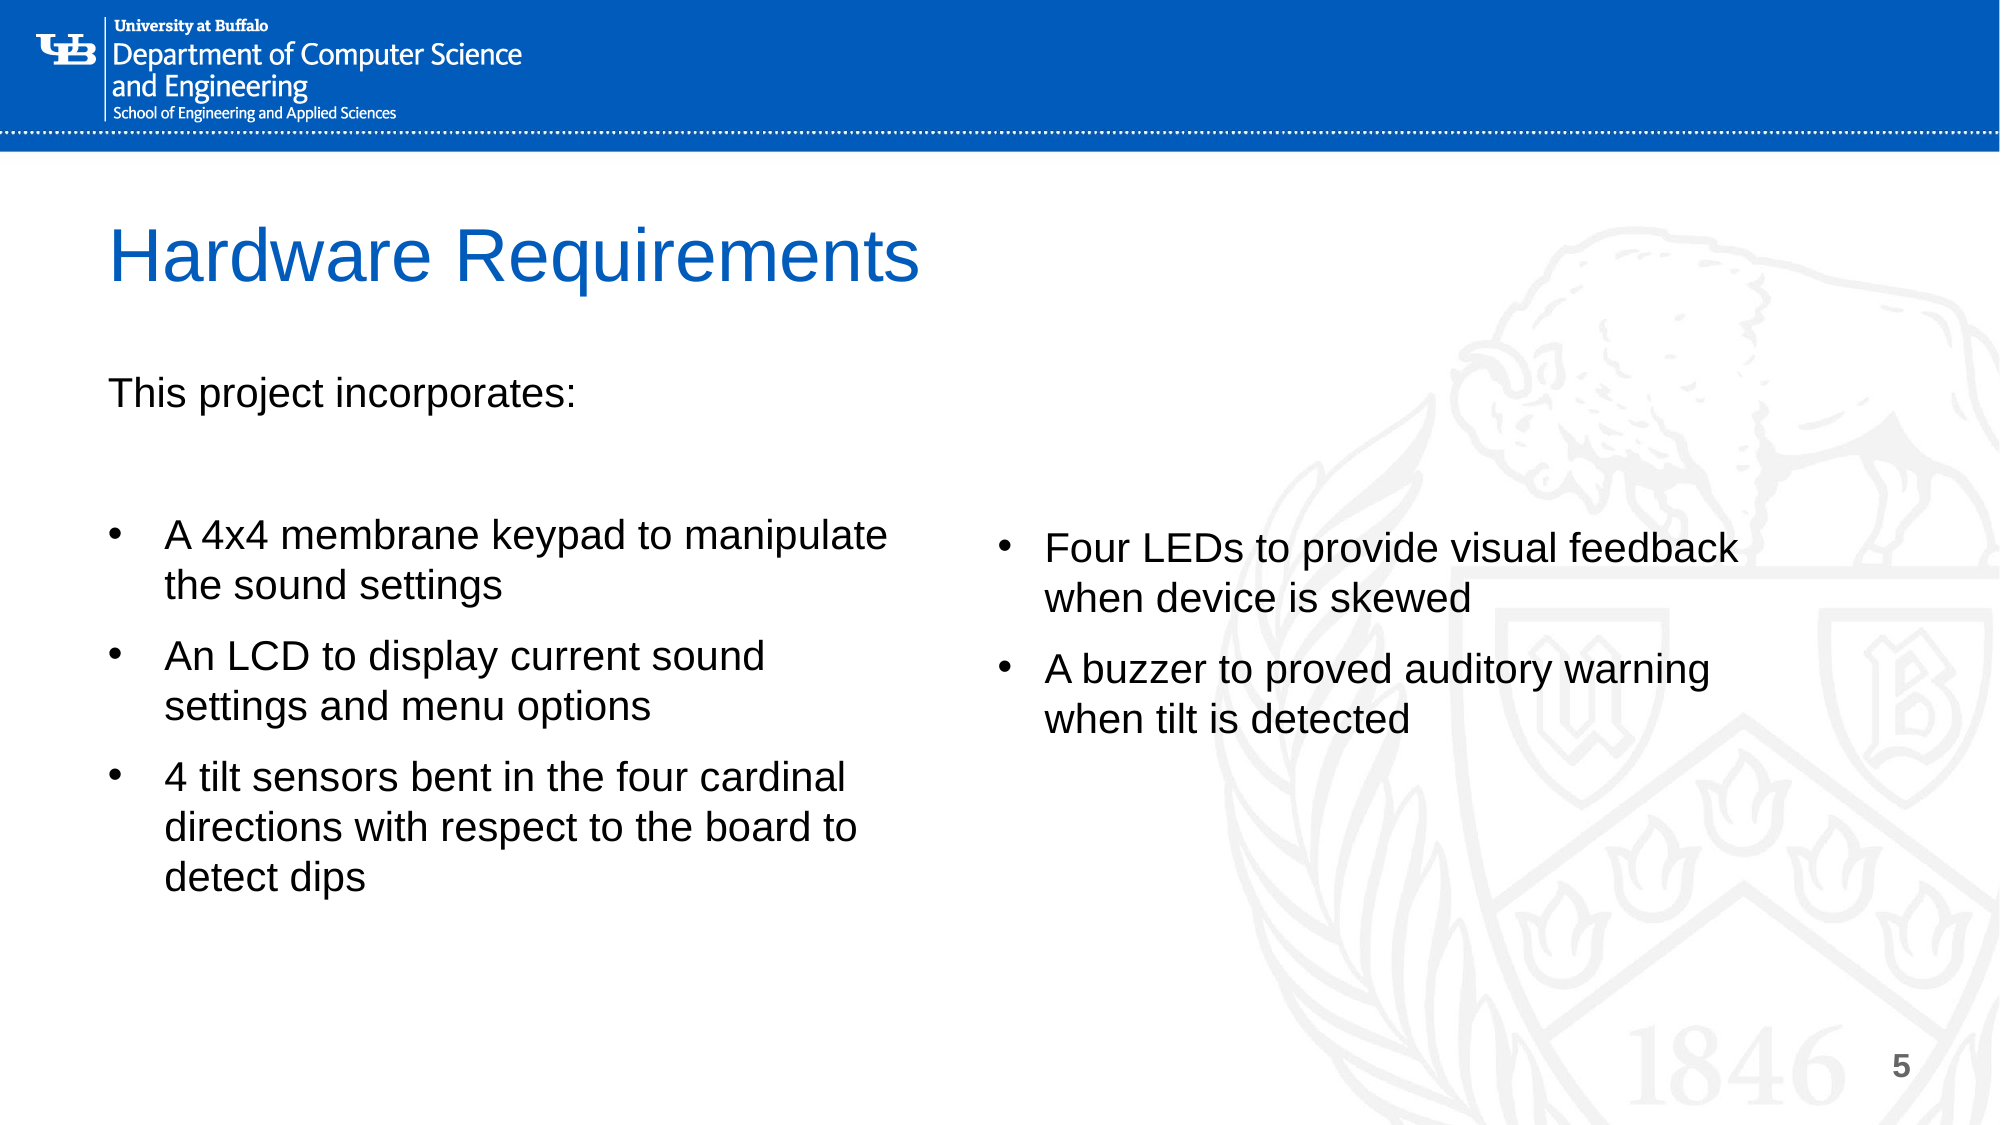

# Hardware Requirements
This project incorporates:

A 4x4 membrane keypad to manipulate the sound settings
An LCD to display current sound settings and menu options
4 tilt sensors bent in the four cardinal directions with respect to the board to detect dips

Four LEDs to provide visual feedback when device is skewed
A buzzer to proved auditory warning when tilt is detected